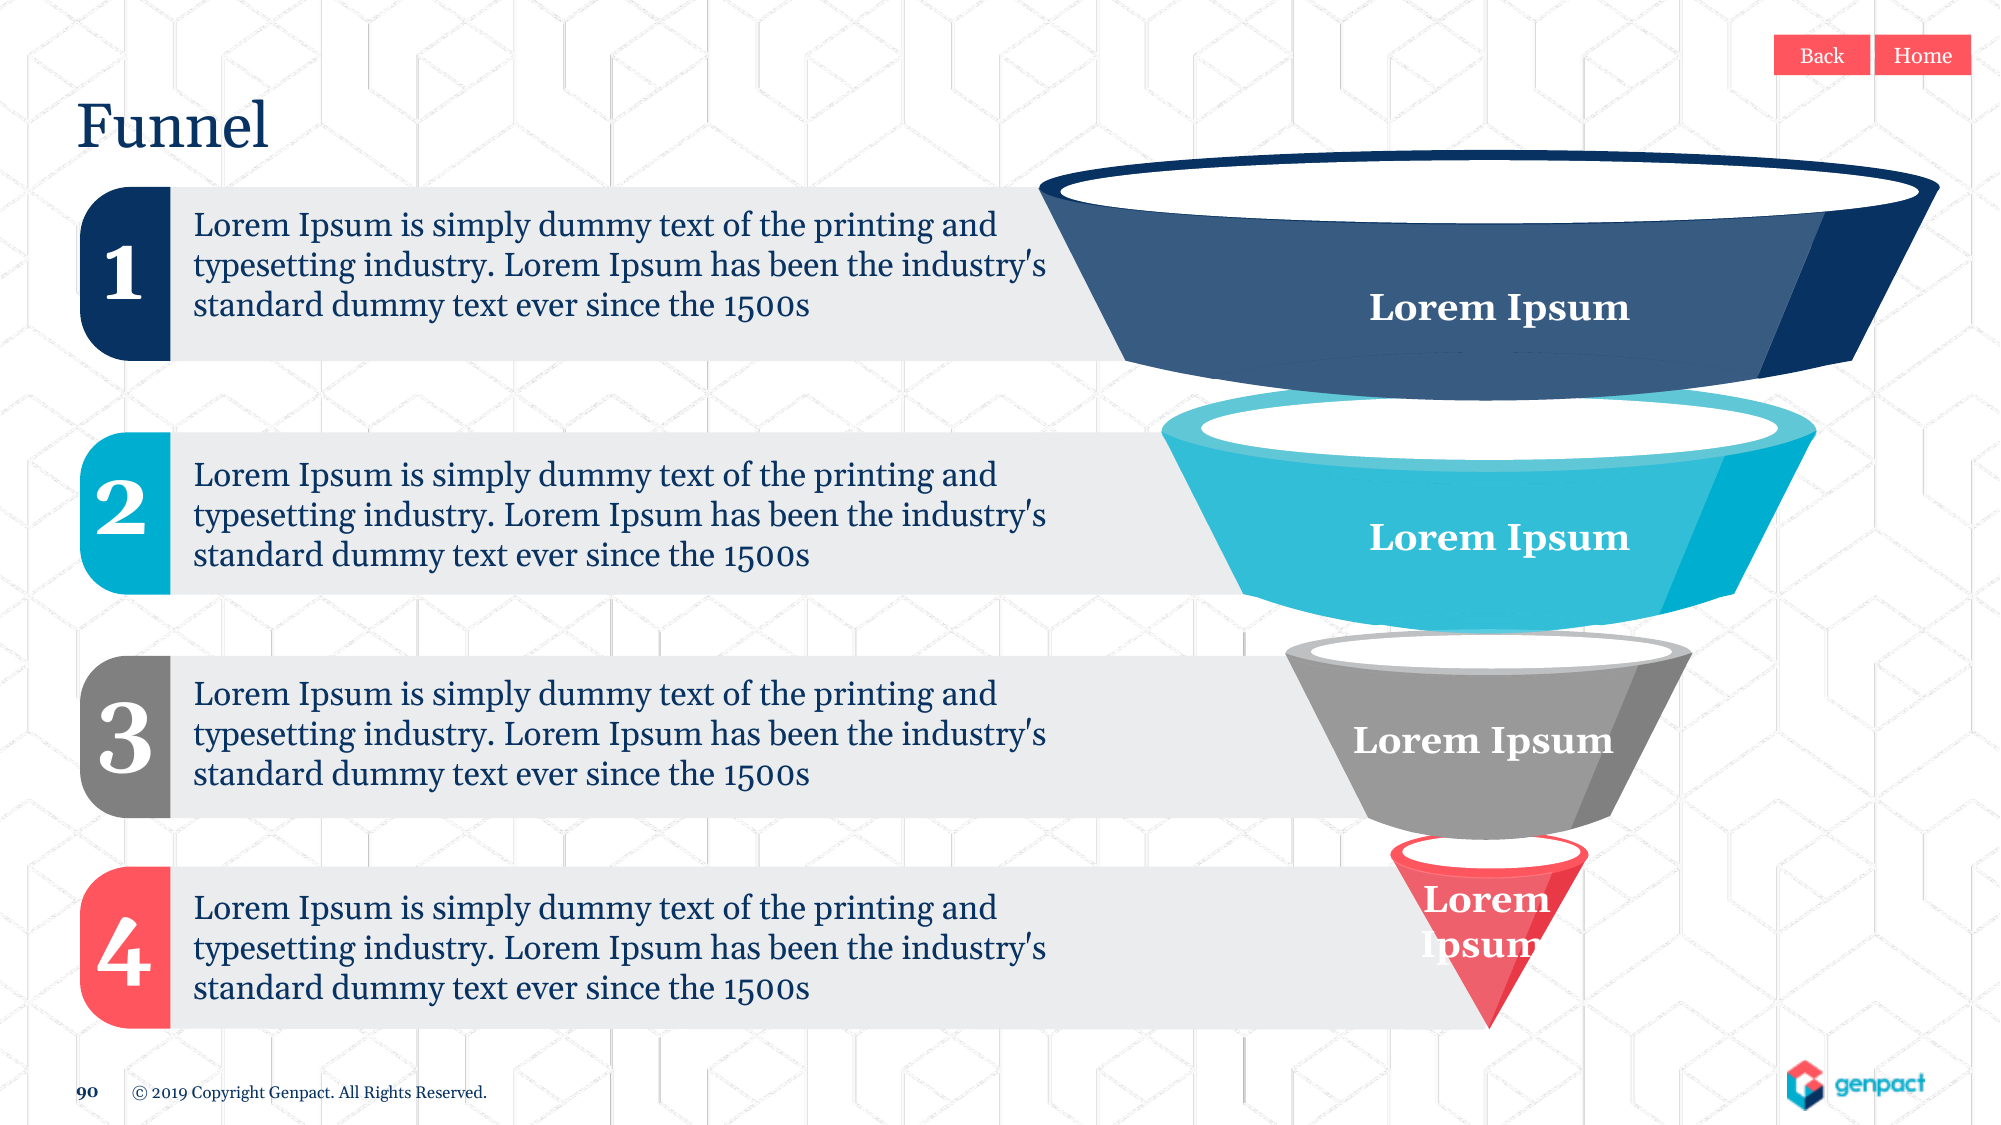

Back
Home
Funnel

Lorem Ipsum is simply dummy text of the printing and typesetting industry. Lorem Ipsum has been the industry's standard dummy text ever since the 1500s
1

Lorem Ipsum

2

Lorem Ipsum is simply dummy text of the printing and typesetting industry. Lorem Ipsum has been the industry's standard dummy text ever since the 1500s
Lorem Ipsum

3

Lorem Ipsum is simply dummy text of the printing and typesetting industry. Lorem Ipsum has been the industry's standard dummy text ever since the 1500s
Lorem Ipsum

Lorem Ipsum
4
Lorem Ipsum is simply dummy text of the printing and typesetting industry. Lorem Ipsum has been the industry's standard dummy text ever since the 1500s